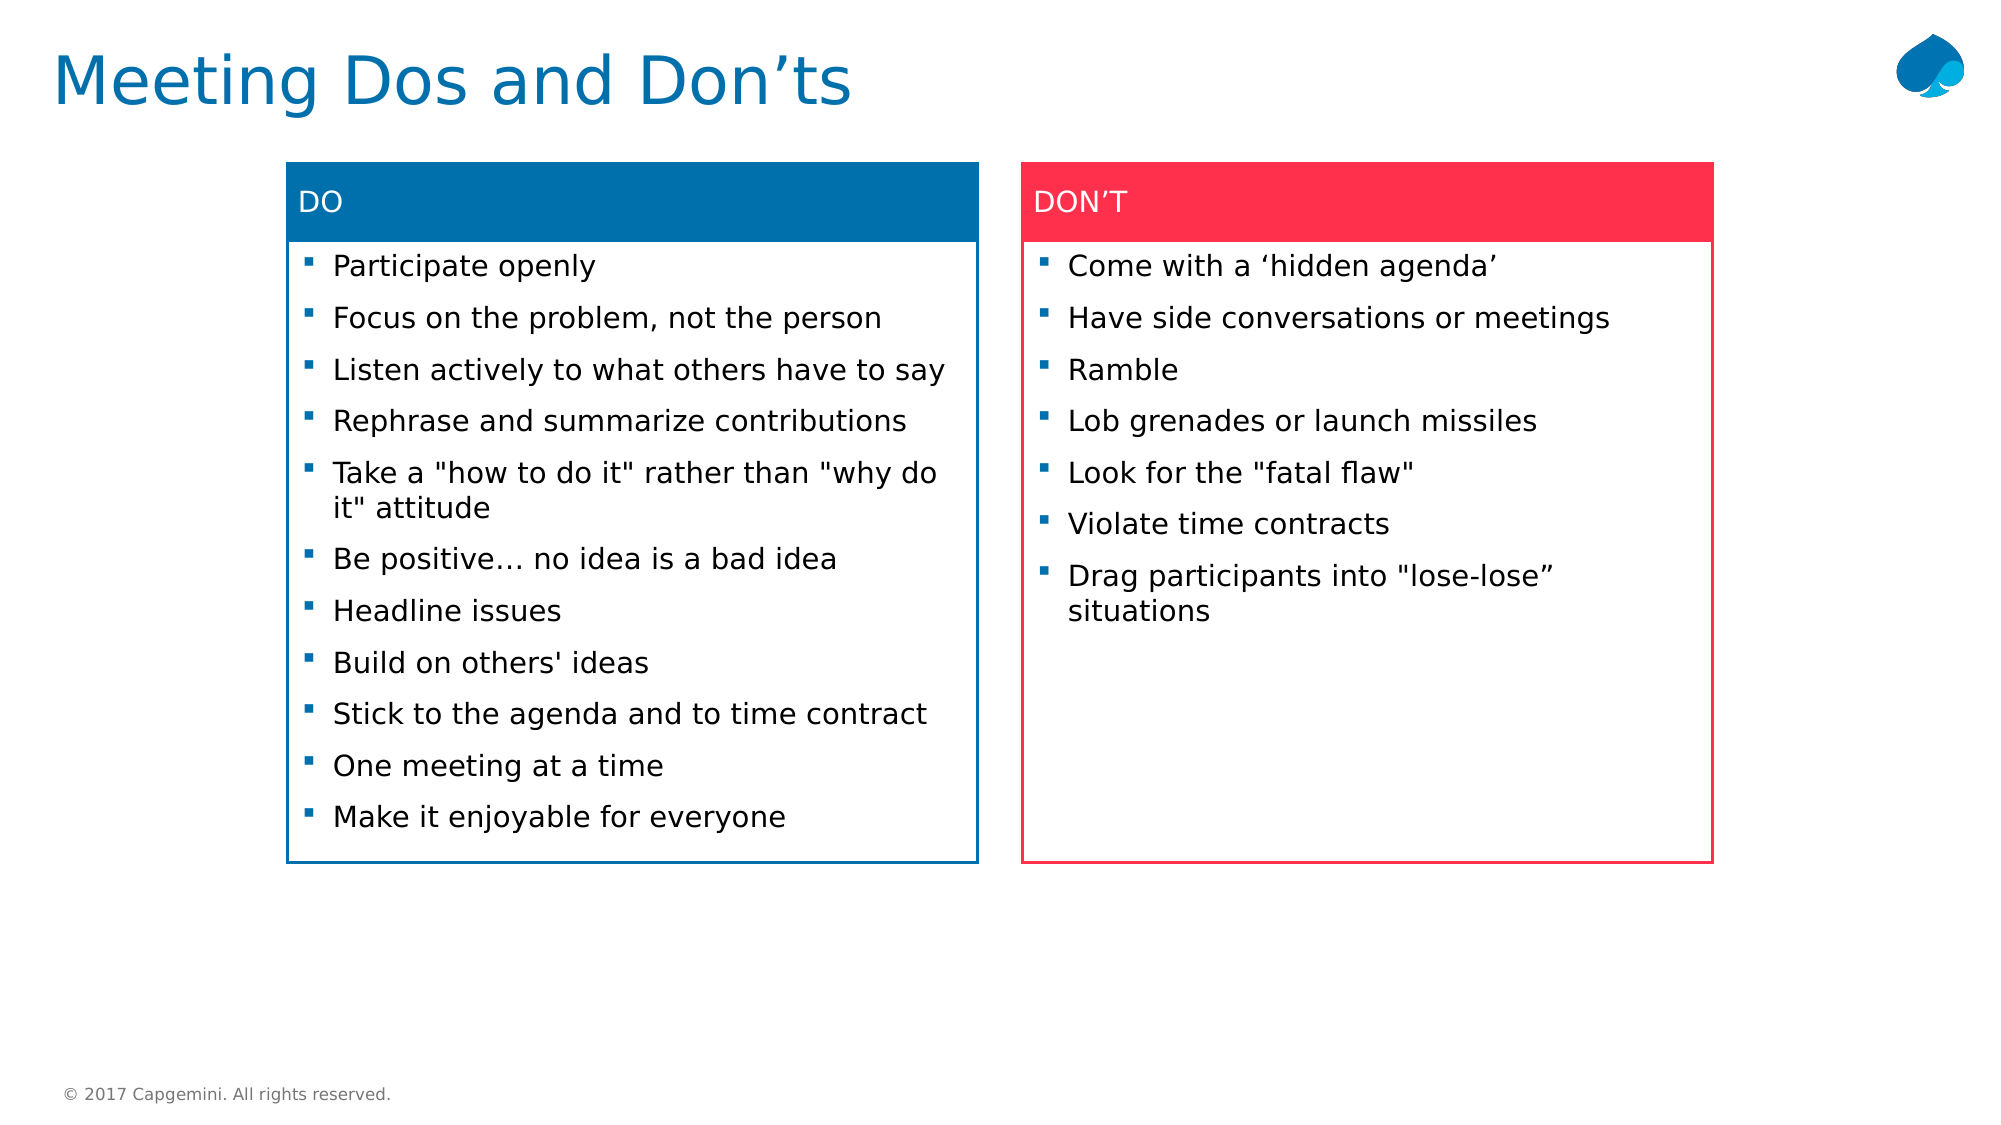

# Meeting Dos and Don’ts
DO
DON’T
Participate openly
Focus on the problem, not the person
Listen actively to what others have to say
Rephrase and summarize contributions
Take a "how to do it" rather than "why do it" attitude
Be positive… no idea is a bad idea
Headline issues
Build on others' ideas
Stick to the agenda and to time contract
One meeting at a time
Make it enjoyable for everyone
Come with a ‘hidden agenda’
Have side conversations or meetings
Ramble
Lob grenades or launch missiles
Look for the "fatal flaw"
Violate time contracts
Drag participants into "lose-lose” situations